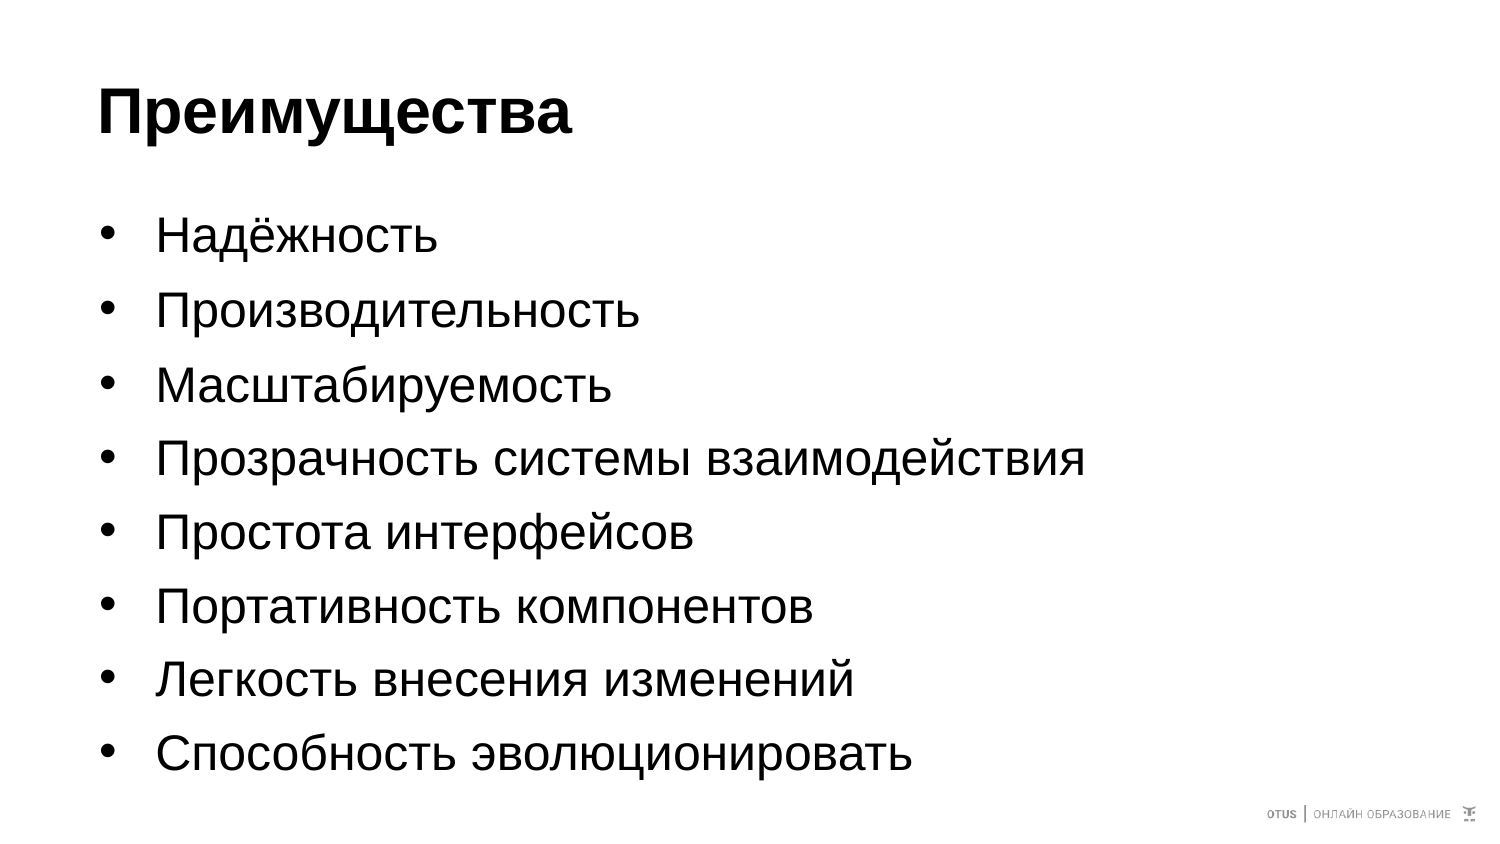

# Преимущества
Надёжность
Производительность
Масштабируемость
Прозрачность системы взаимодействия
Простота интерфейсов
Портативность компонентов
Легкость внесения изменений
Способность эволюционировать